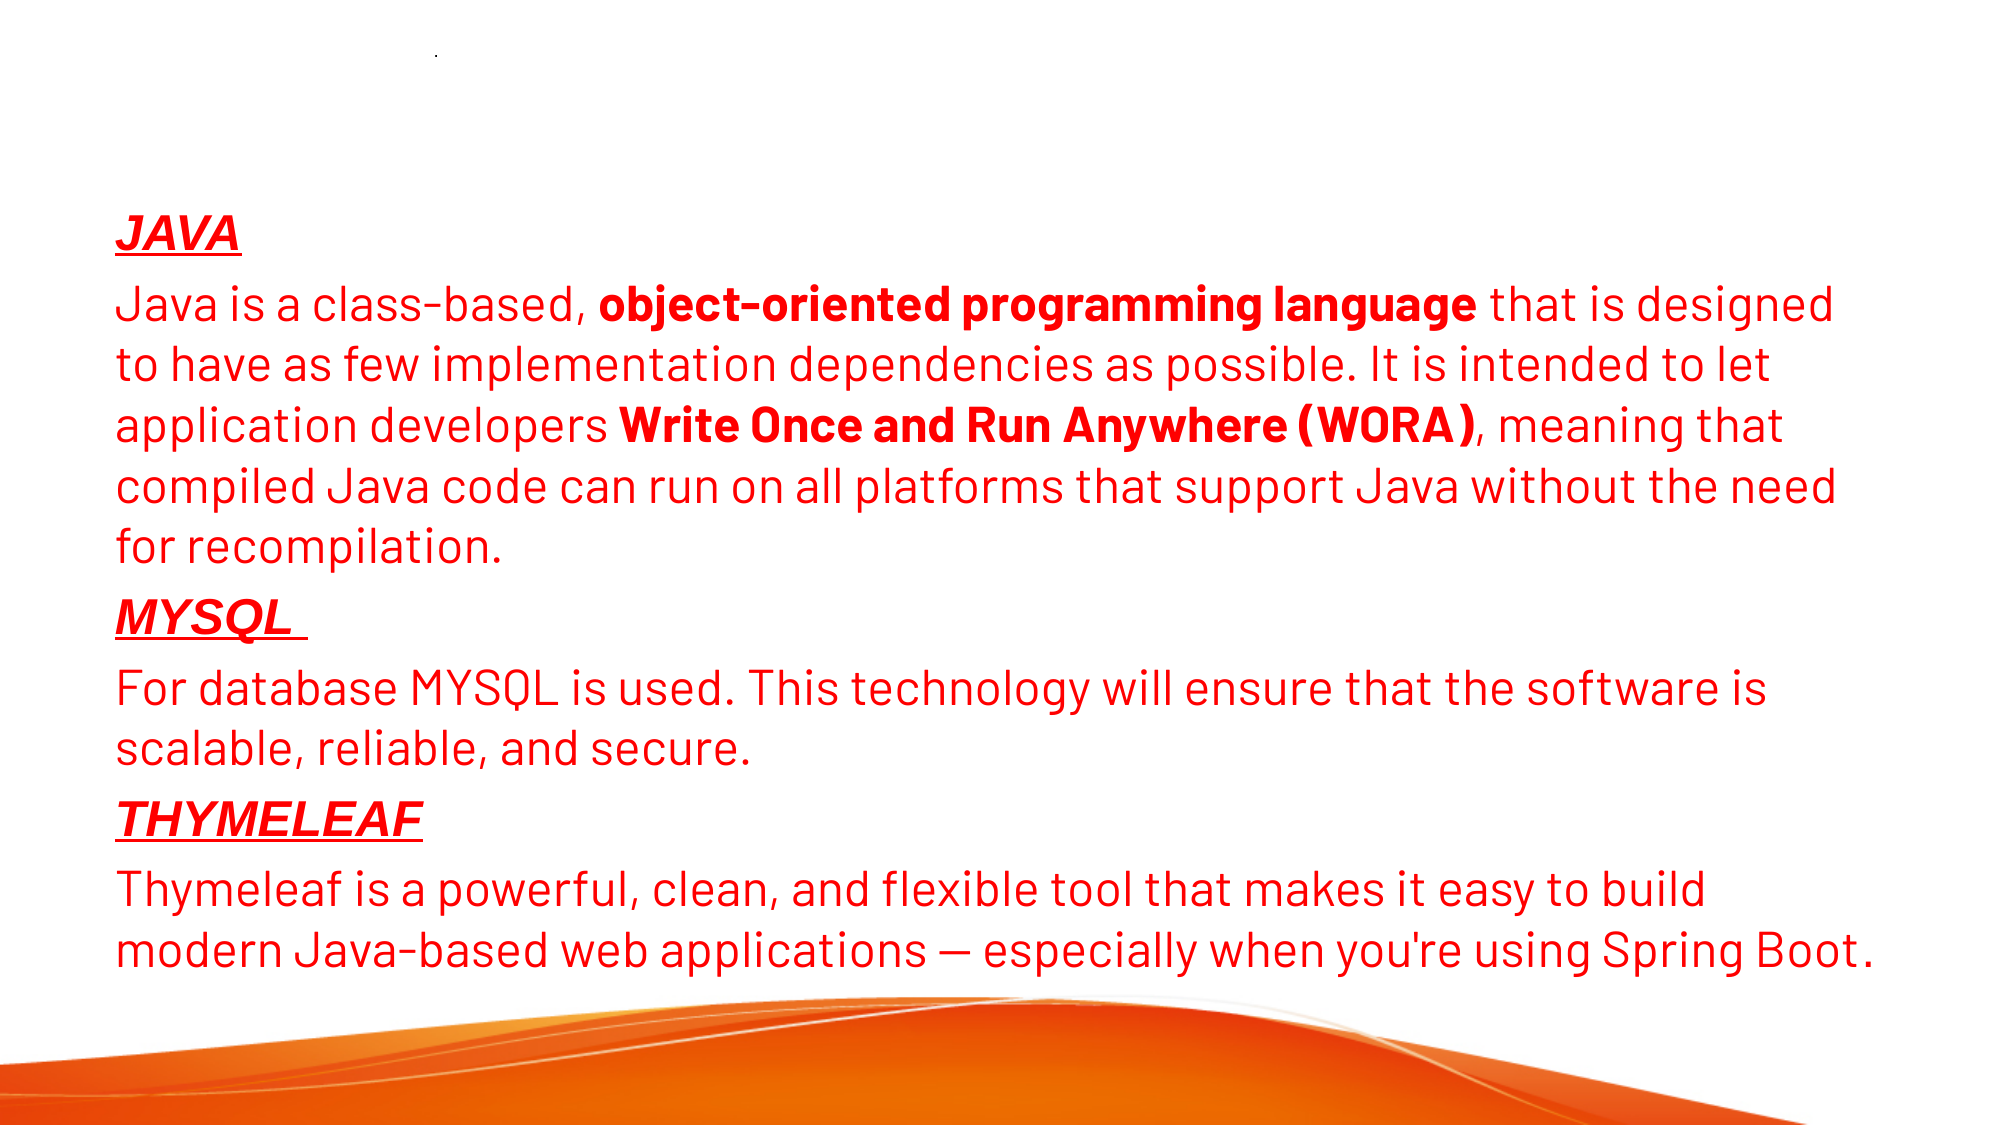

# .
JAVA
Java is a class-based, object-oriented programming language that is designed to have as few implementation dependencies as possible. It is intended to let application developers Write Once and Run Anywhere (WORA), meaning that compiled Java code can run on all platforms that support Java without the need for recompilation.
MYSQL
For database MYSQL is used. This technology will ensure that the software is scalable, reliable, and secure.
THYMELEAF
Thymeleaf is a powerful, clean, and flexible tool that makes it easy to build modern Java-based web applications — especially when you're using Spring Boot.